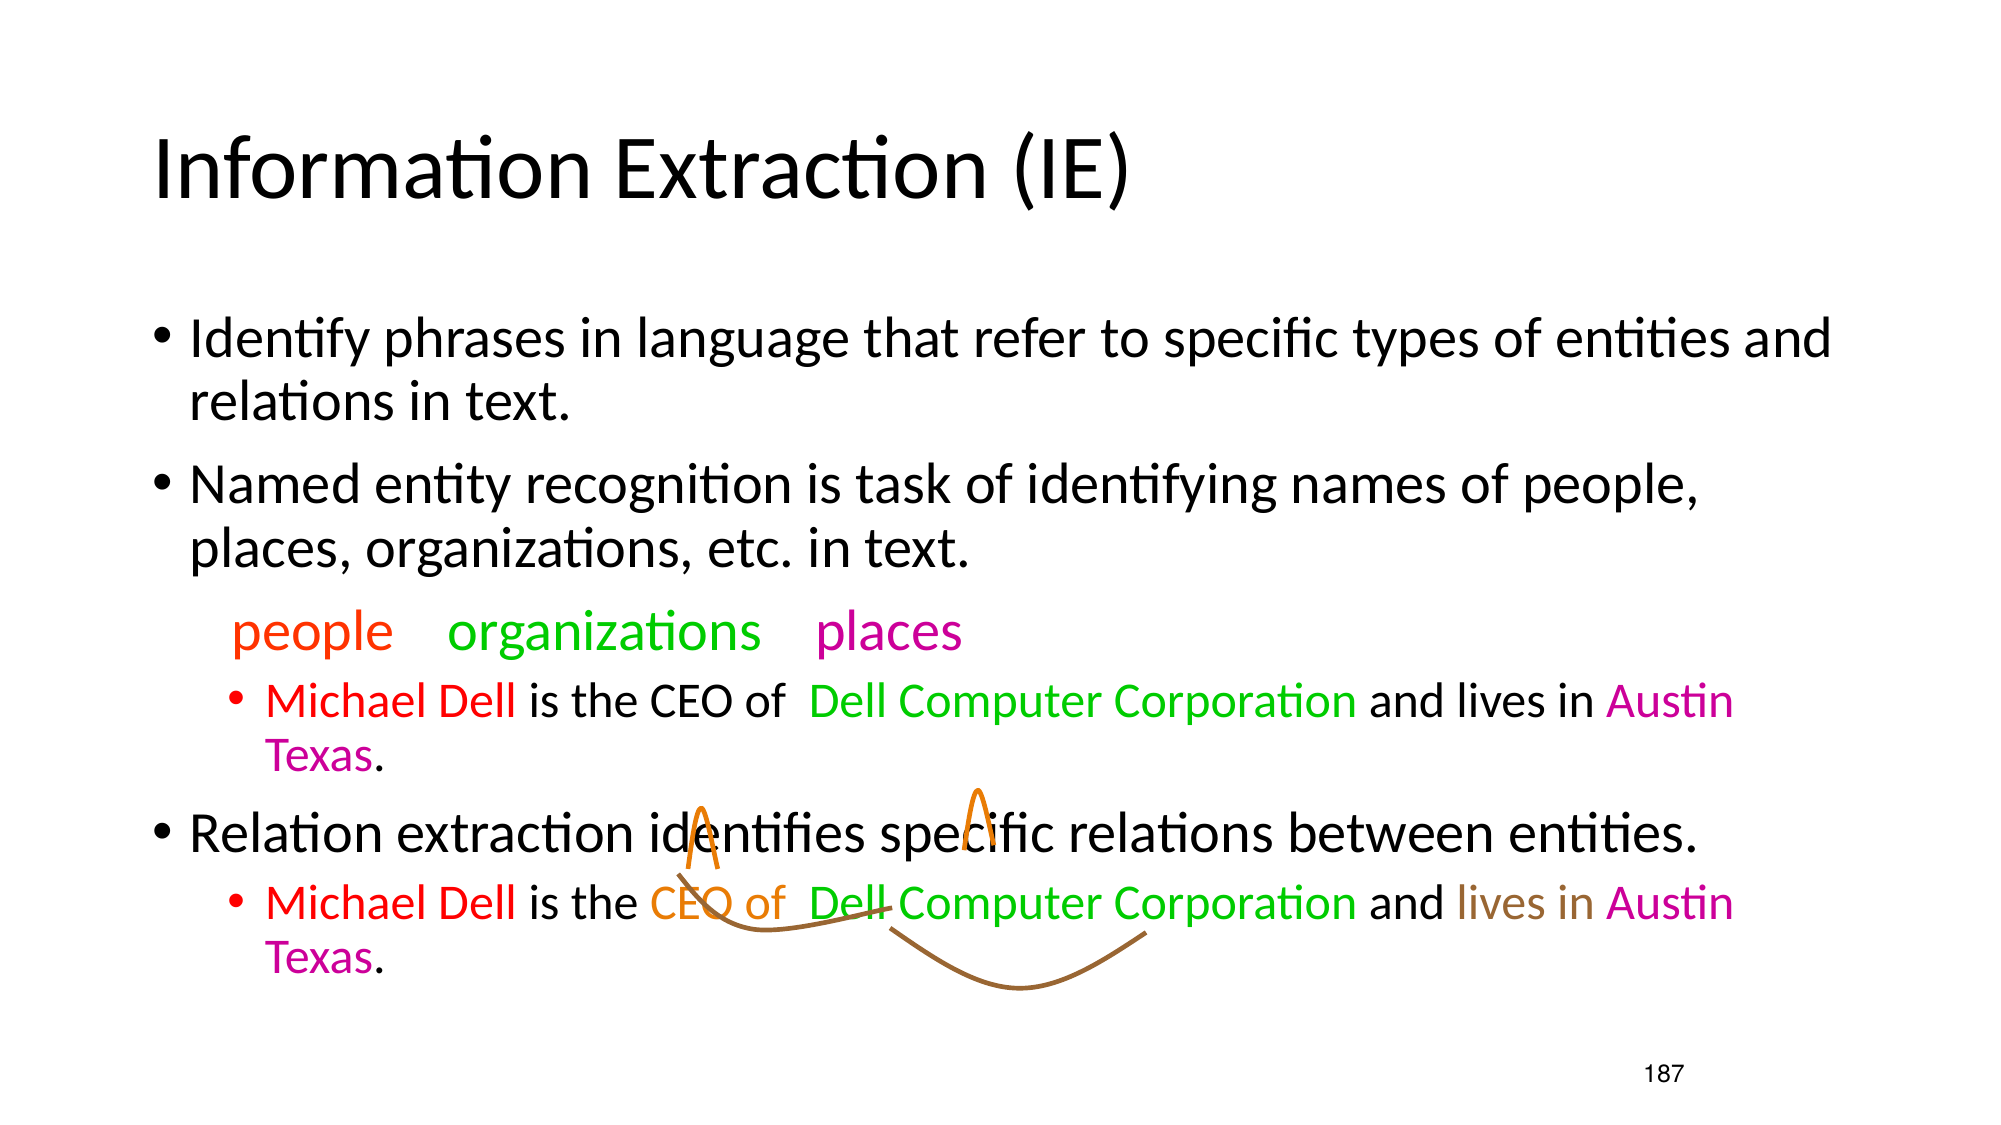

Information Extraction (IE)
Identify phrases in language that refer to specific types of entities and relations in text.
Named entity recognition is task of identifying names of people, places, organizations, etc. in text.
      people    organizations    places
Michael Dell is the CEO of  Dell Computer Corporation and lives in Austin Texas.
Relation extraction identifies specific relations between entities.
Michael Dell is the CEO of  Dell Computer Corporation and lives in Austin Texas.

187